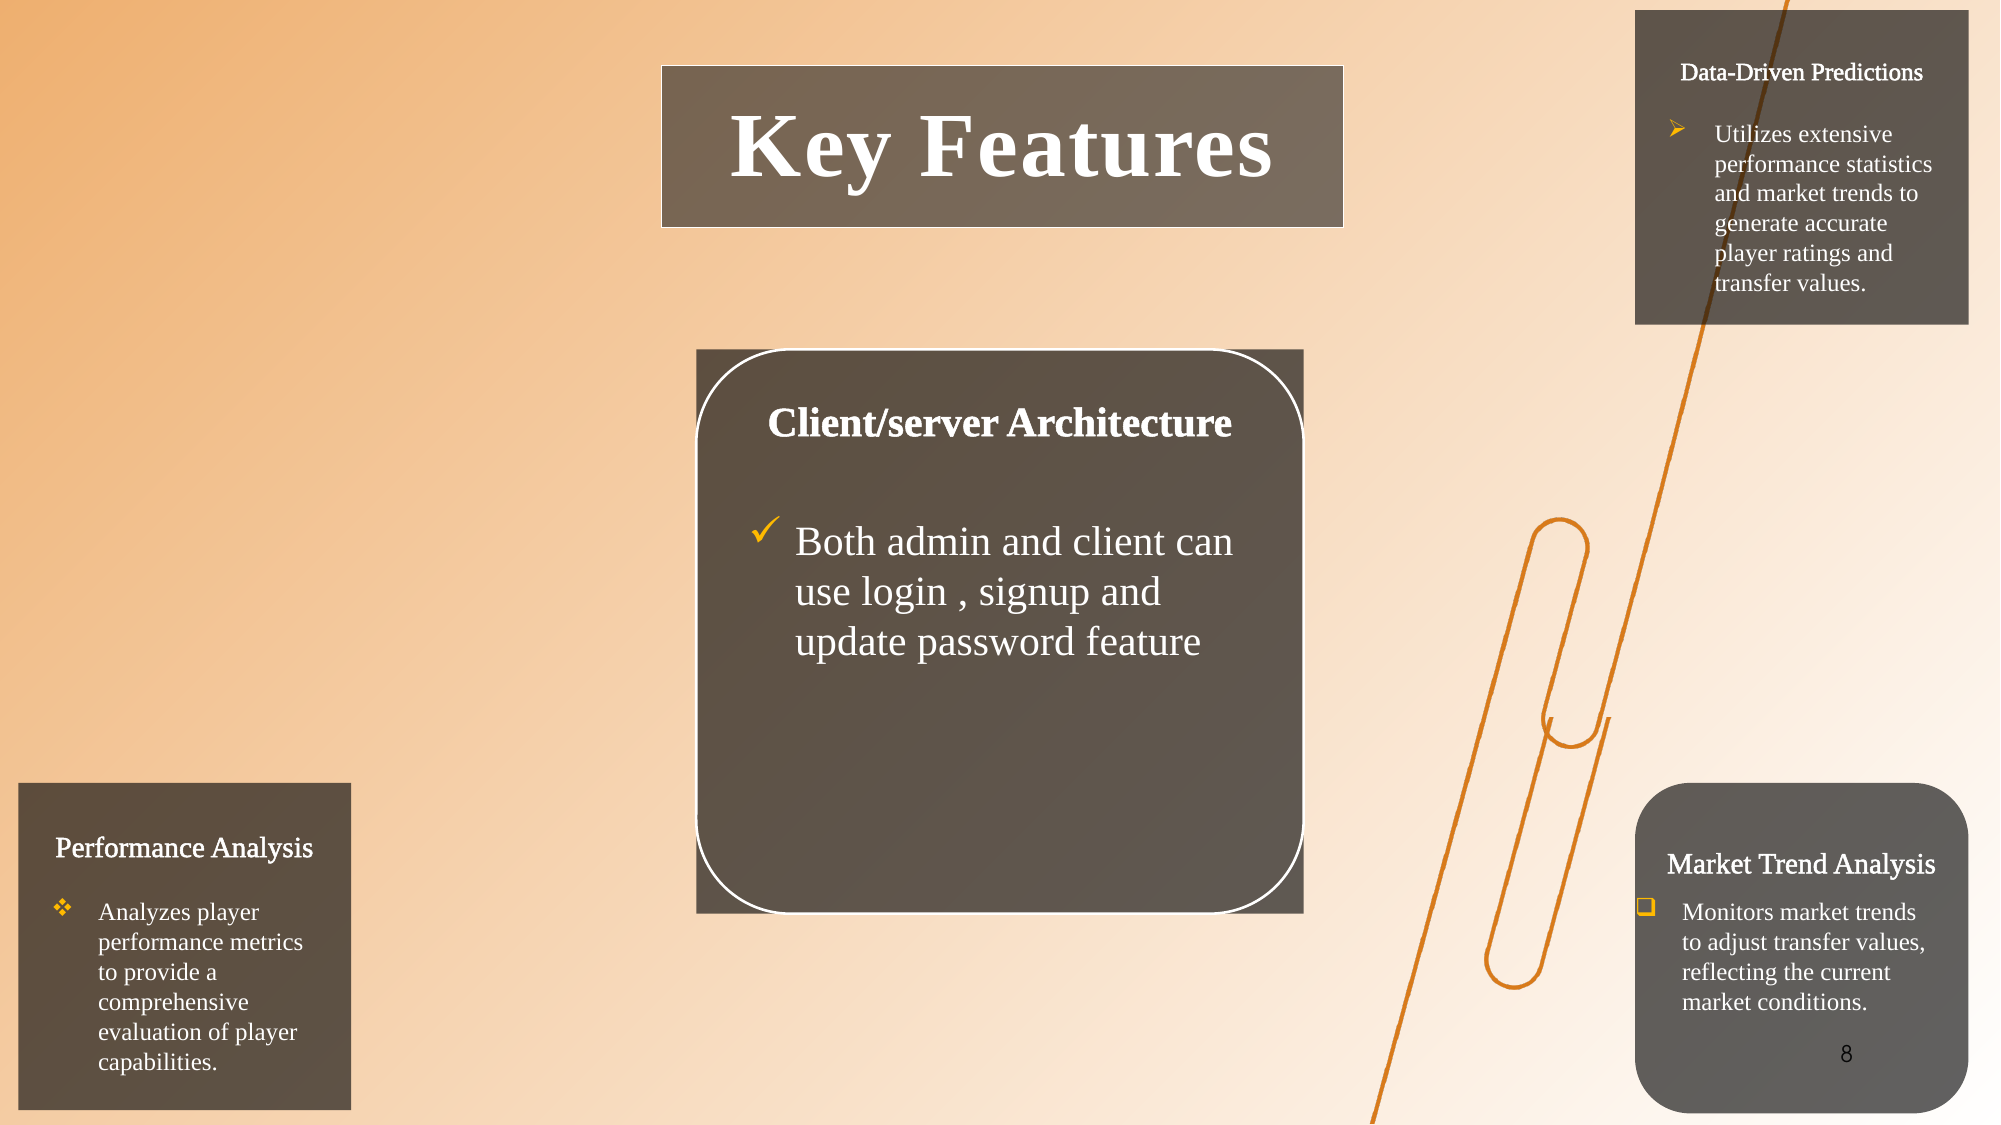

Data-Driven Predictions
# Key Features
Utilizes extensive performance statistics and market trends to generate accurate player ratings and transfer values.
Client/server Architecture

Both admin and client can use login , signup and update password feature
Performance Analysis
Market Trend Analysis
Analyzes player performance metrics to provide a comprehensive evaluation of player capabilities.
Monitors market trends to adjust transfer values, reflecting the current market conditions.
8